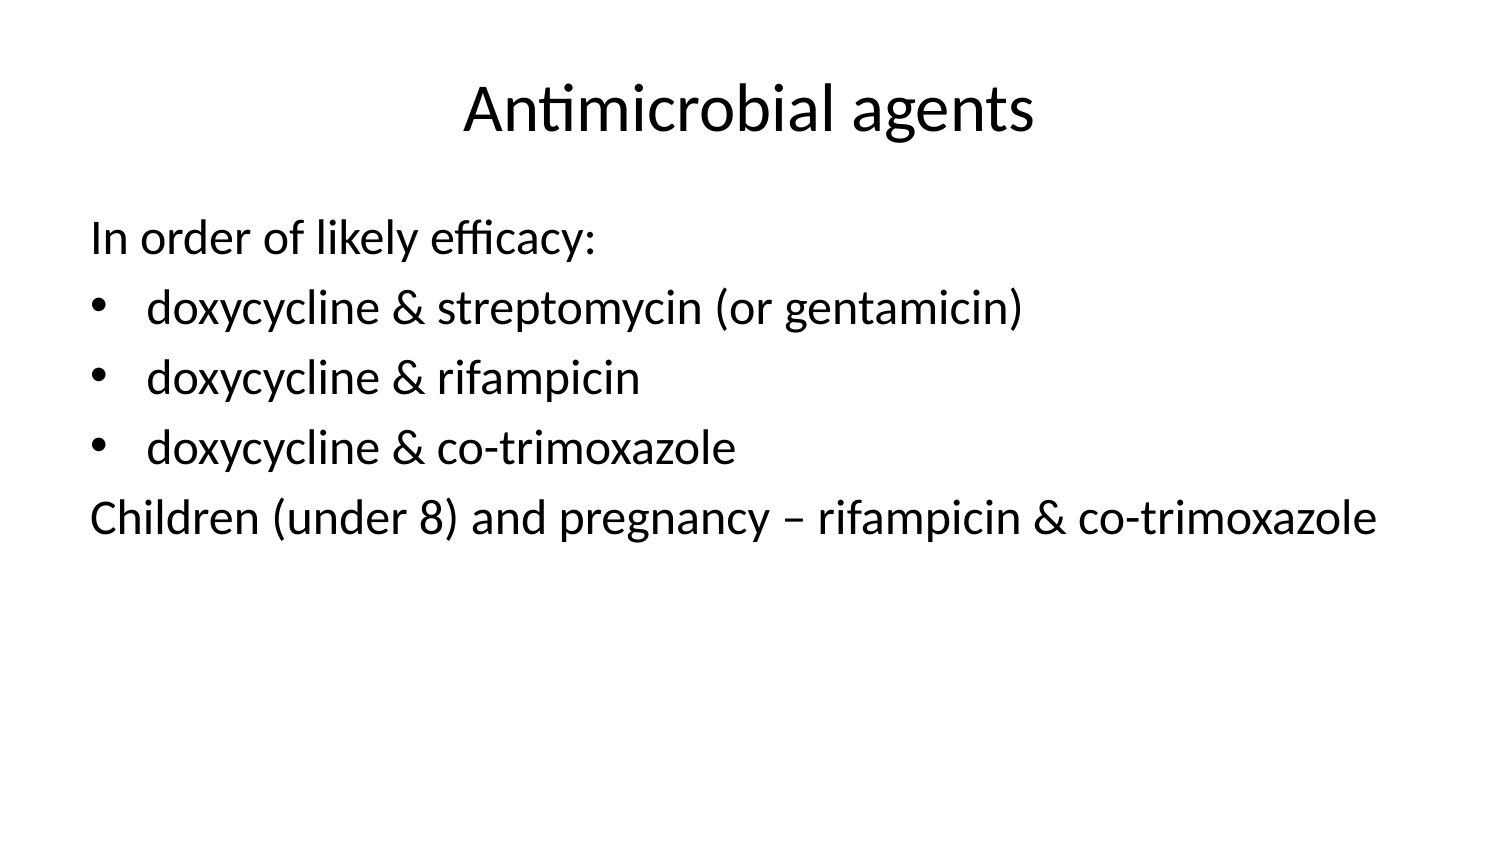

# Antimicrobial agents
In order of likely efficacy:
doxycycline & streptomycin (or gentamicin)
doxycycline & rifampicin
doxycycline & co-trimoxazole
Children (under 8) and pregnancy – rifampicin & co-trimoxazole